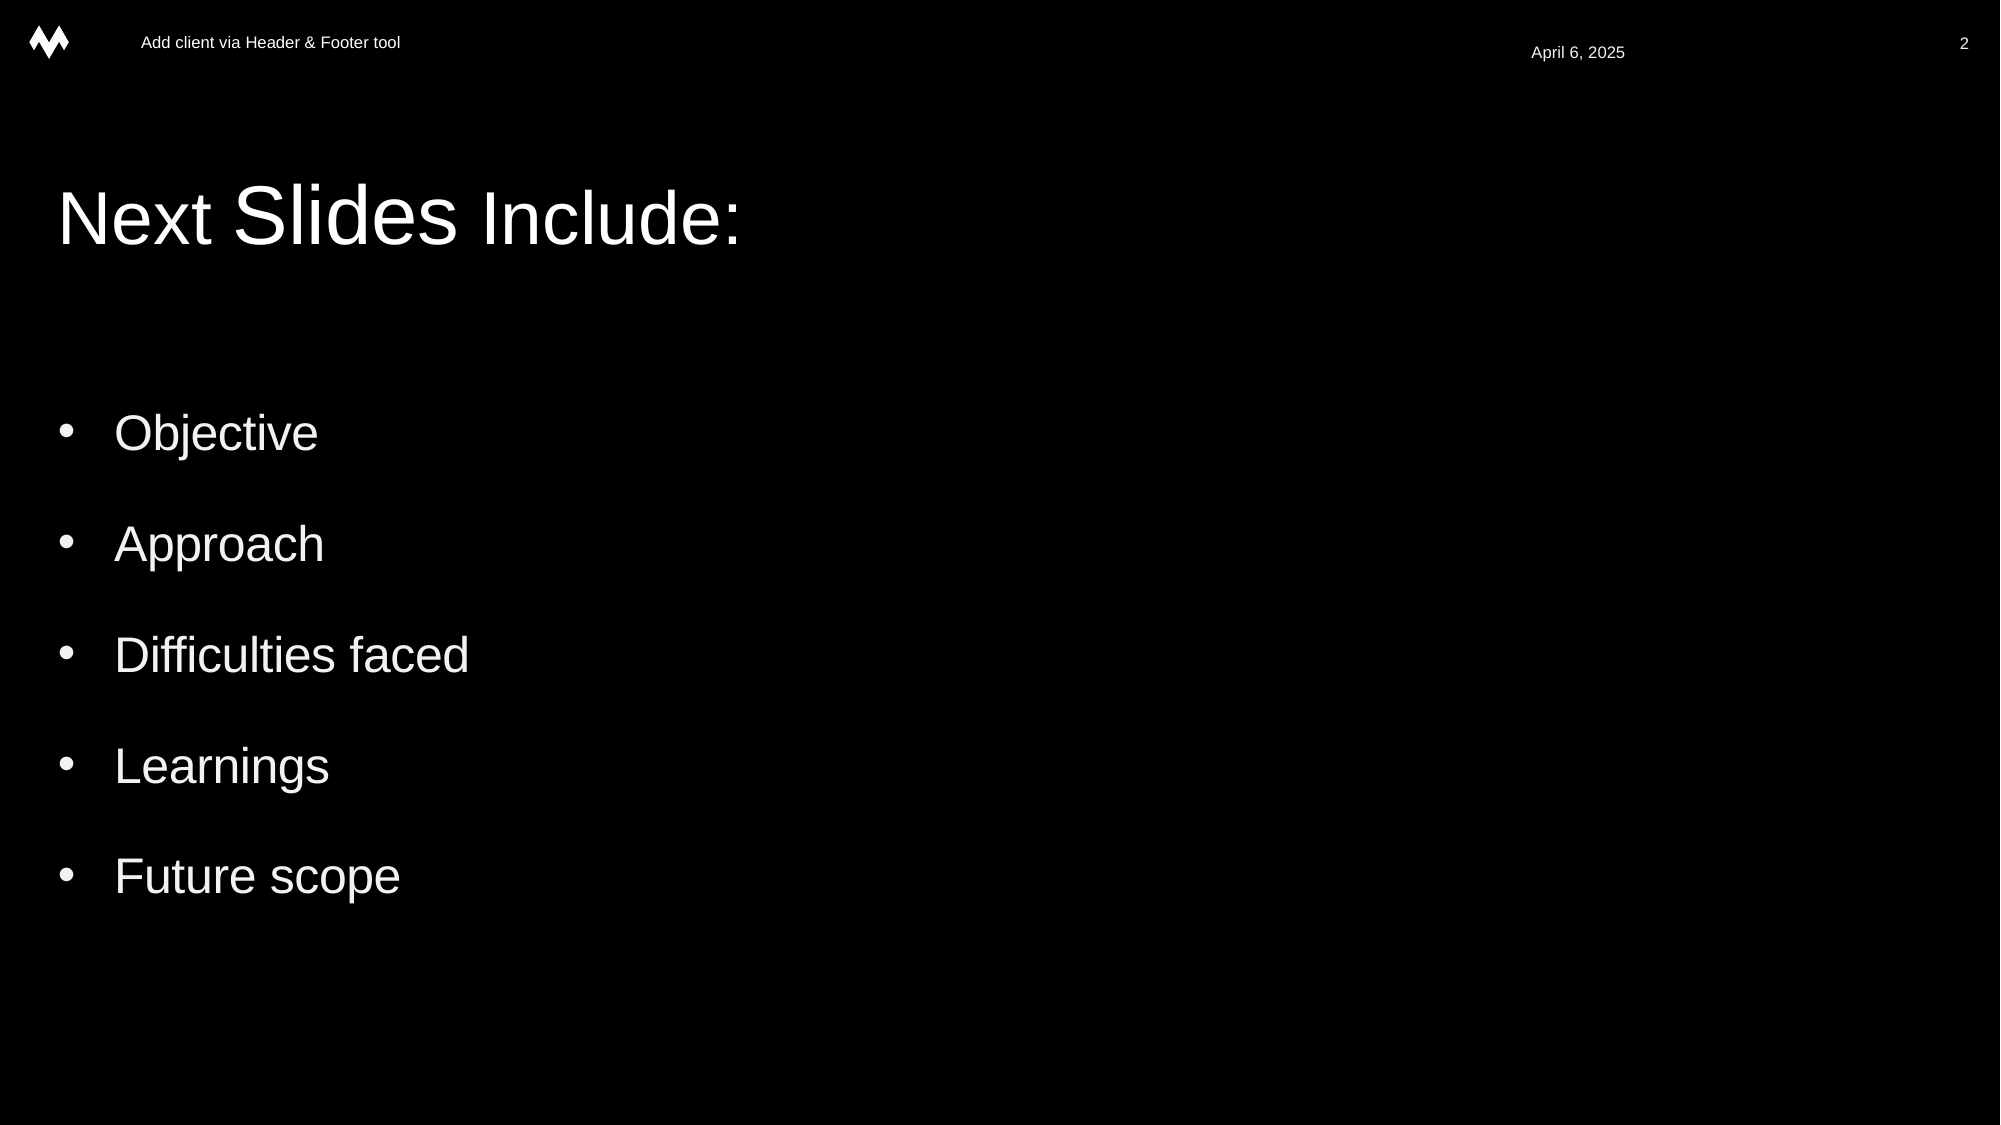

Add client via Header & Footer tool
#
2
April 6, 2025
Next Slides Include:
Objective
Approach
Difficulties faced
Learnings
Future scope